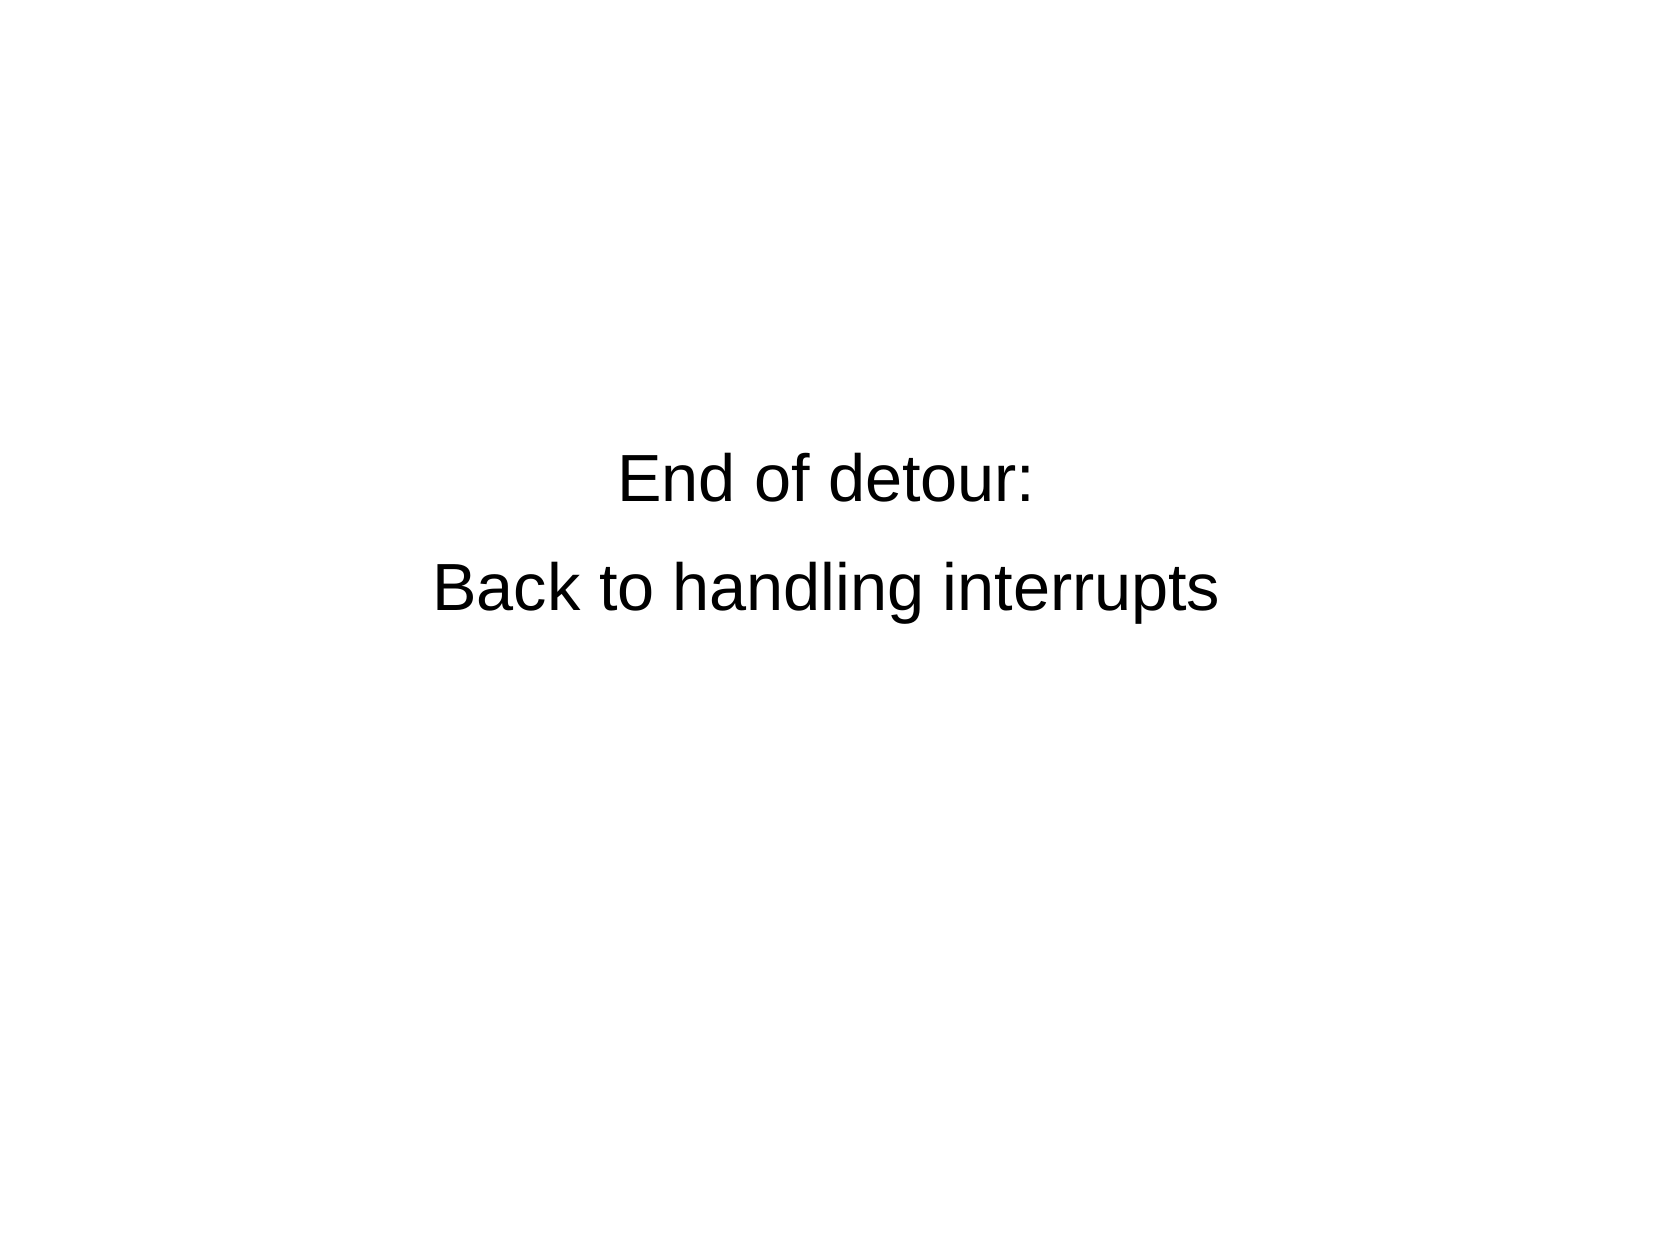

End of detour:
Back to handling interrupts